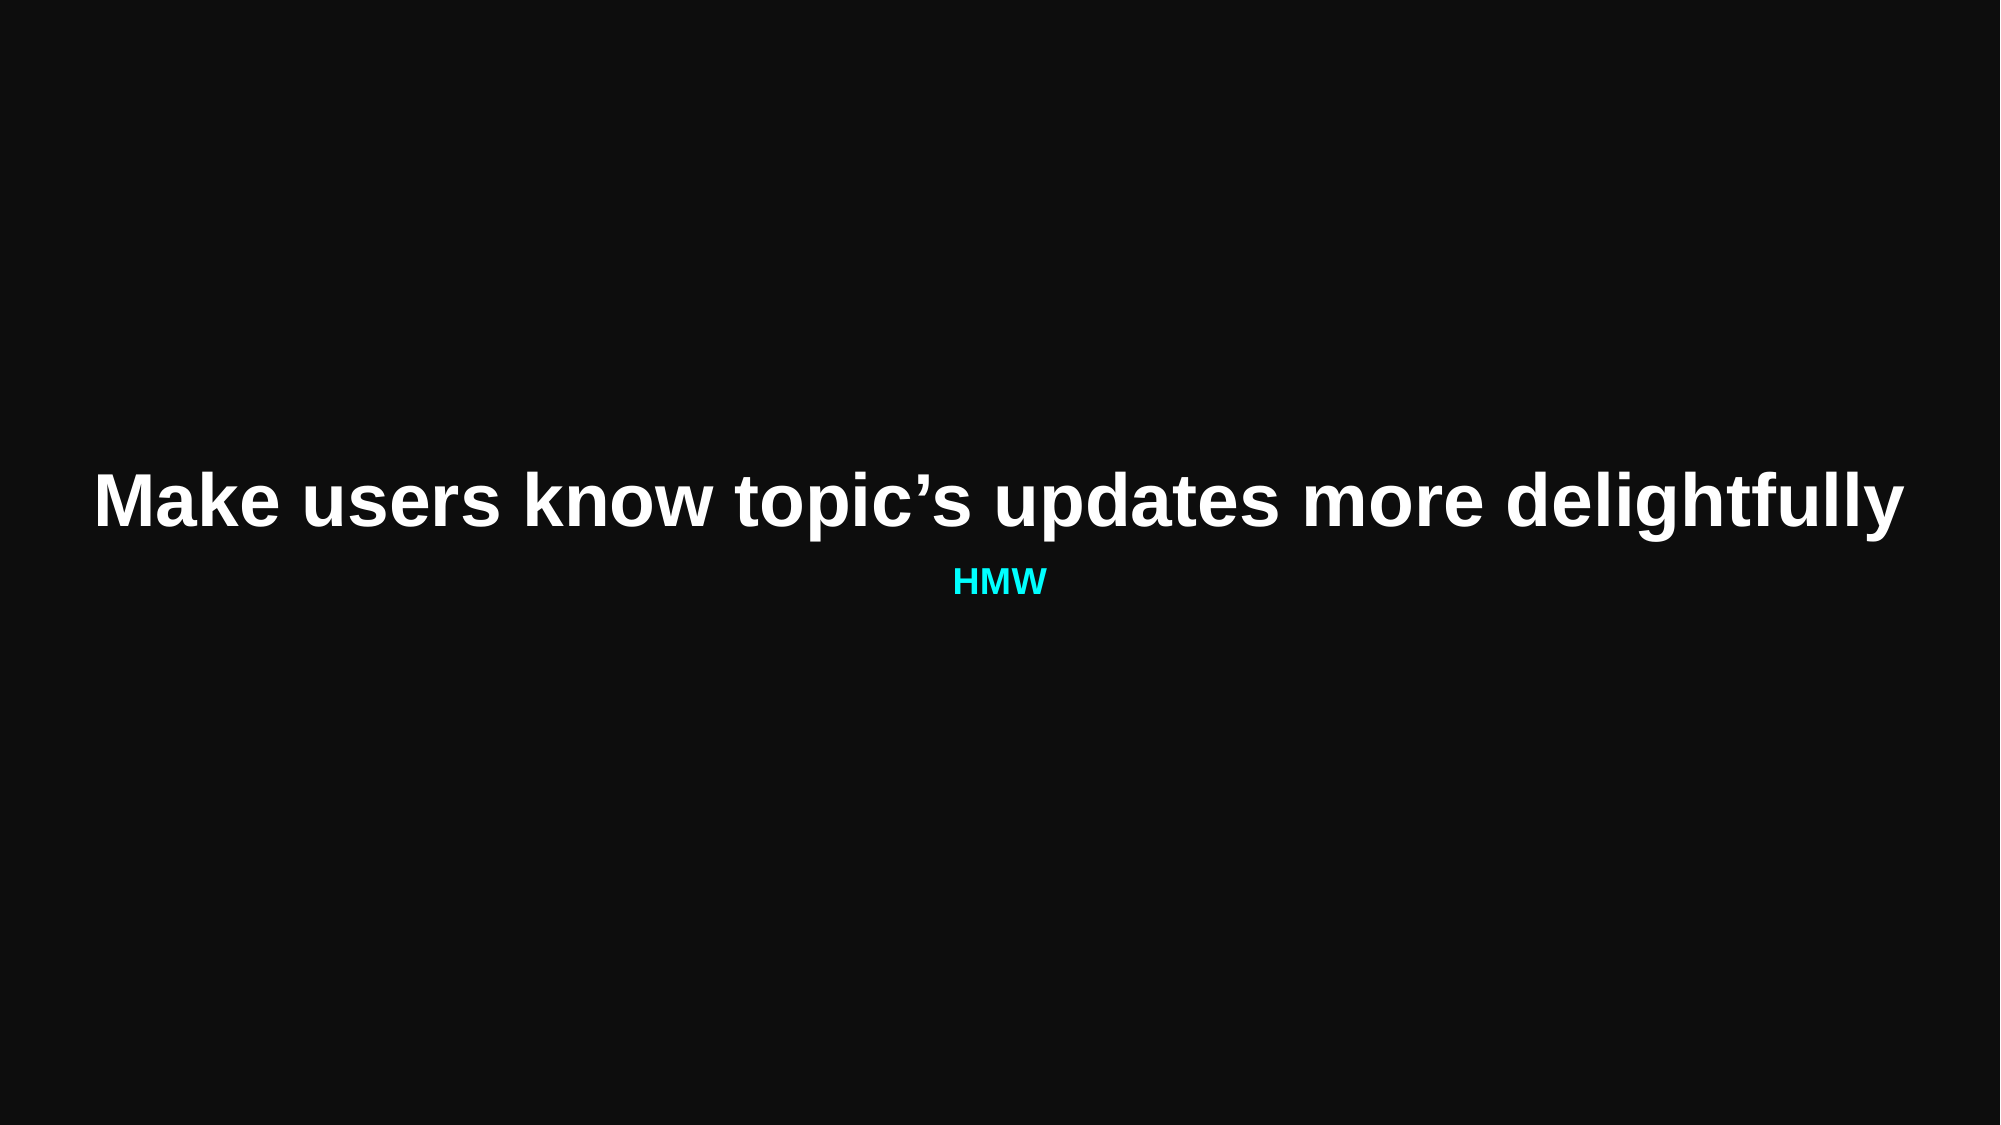

Make users know topic’s updates more delightfully
HMW